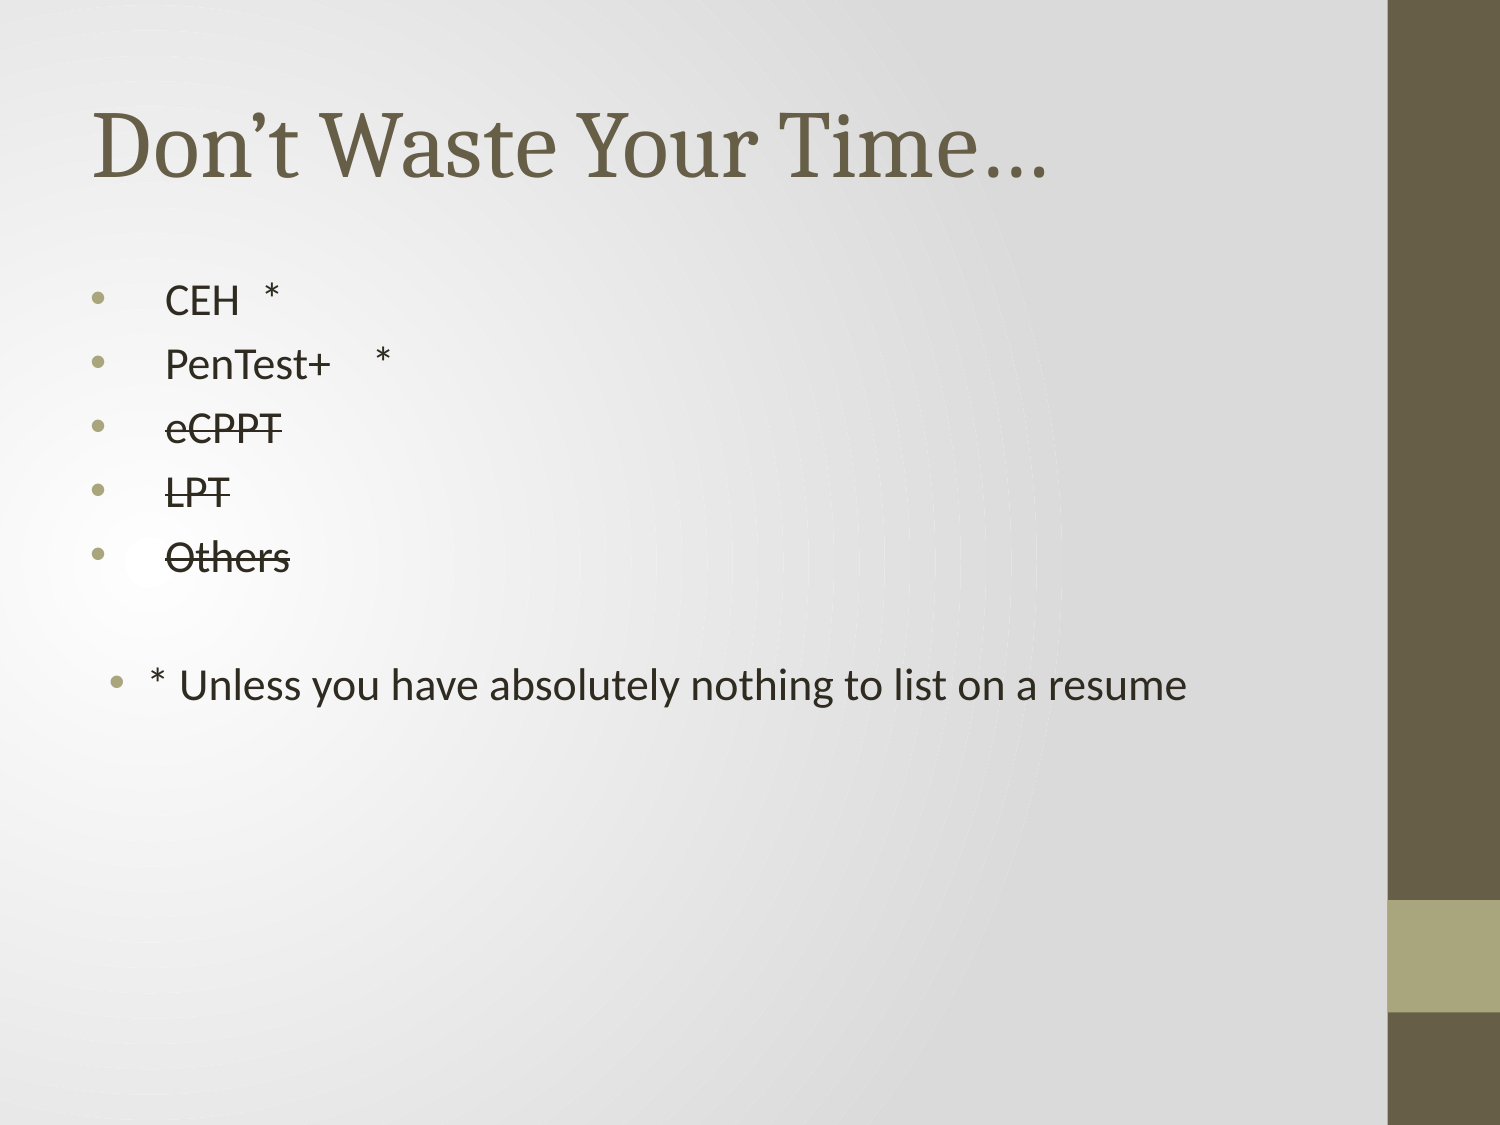

# Don’t Waste Your Time…
CEH  *
PenTest+    *
eCPPT
LPT
Others

* Unless you have absolutely nothing to list on a resume